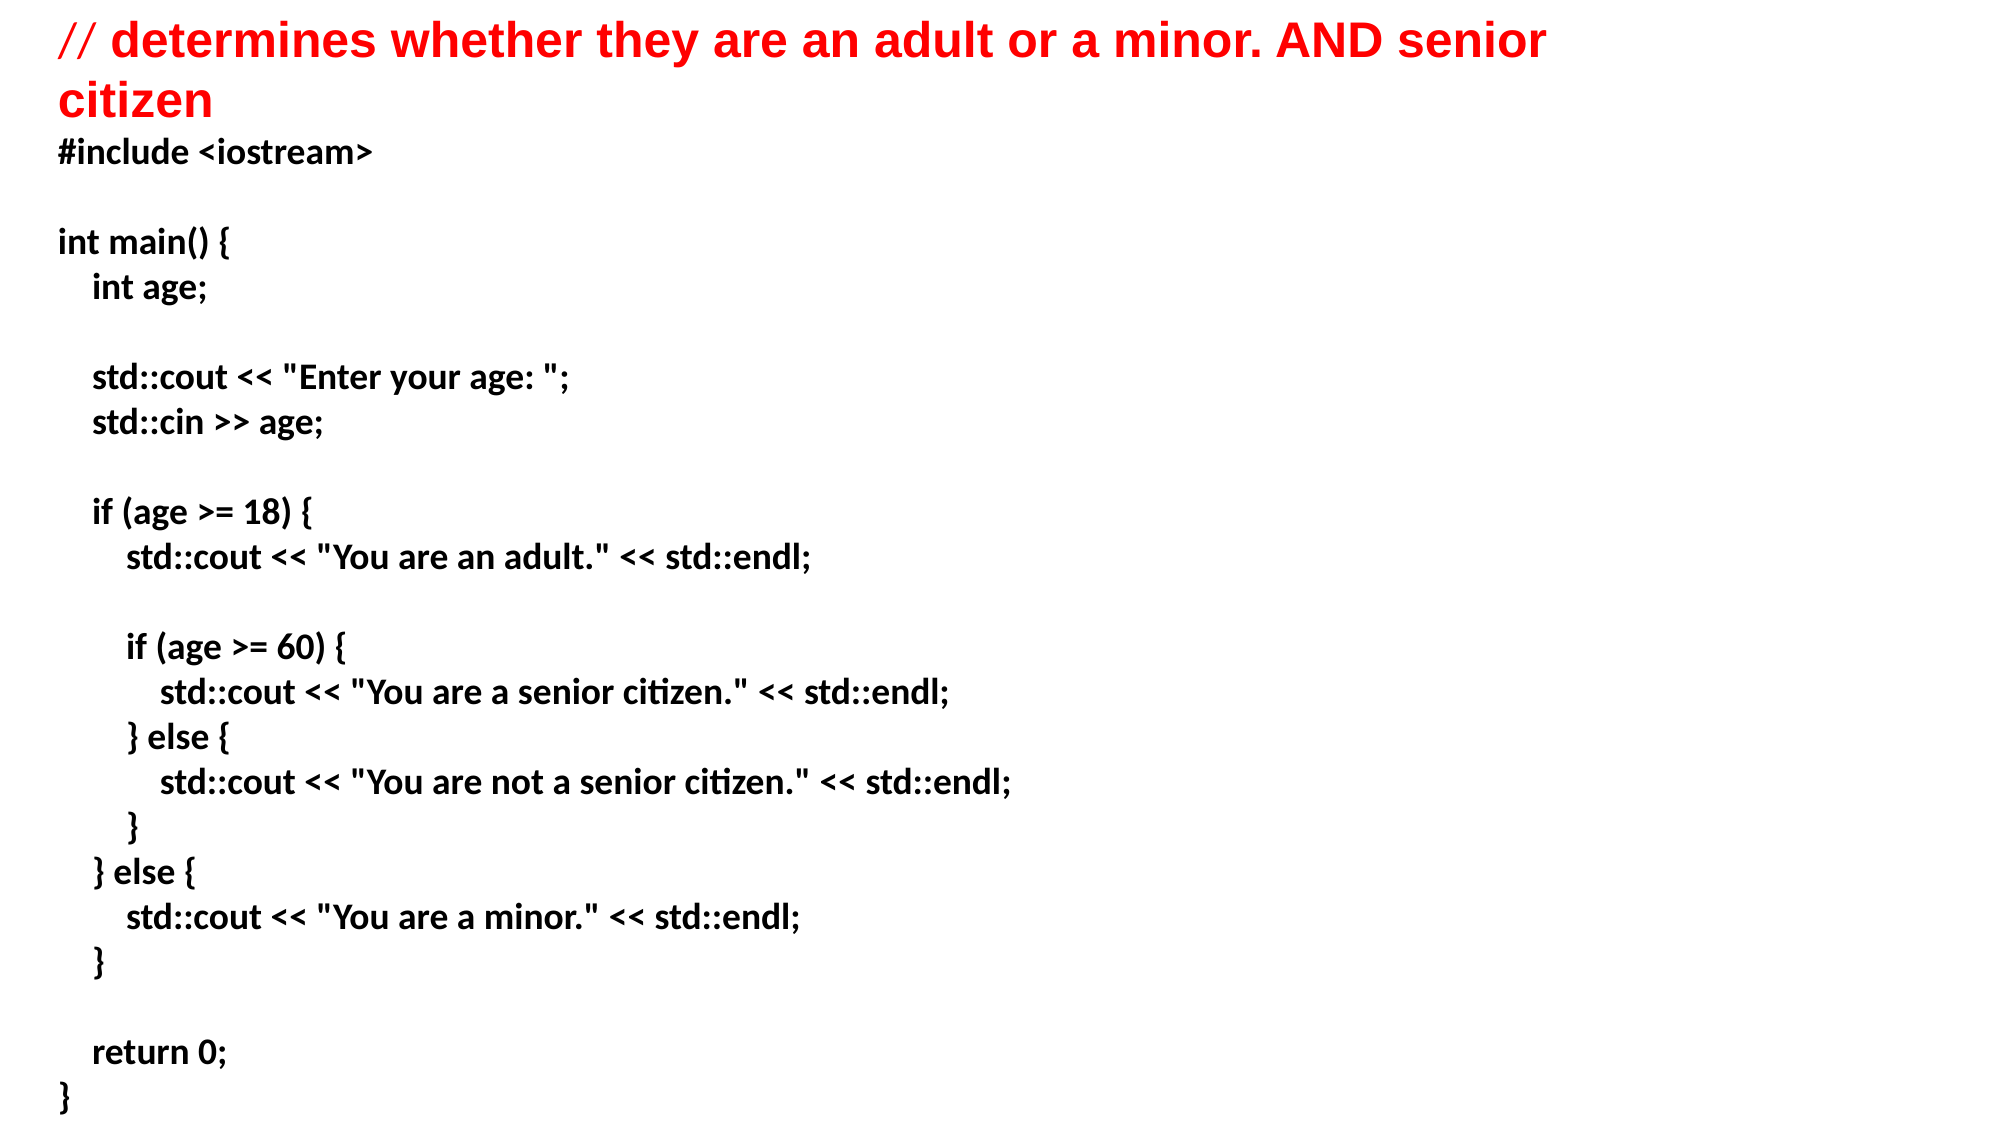

// determines whether they are an adult or a minor. AND senior citizen
#include <iostream>

int main() {
    int age;

    std::cout << "Enter your age: ";
    std::cin >> age;

    if (age >= 18) {
        std::cout << "You are an adult." << std::endl;

        if (age >= 60) {
            std::cout << "You are a senior citizen." << std::endl;
        } else {
            std::cout << "You are not a senior citizen." << std::endl;
        }
    } else {
        std::cout << "You are a minor." << std::endl;
    }

    return 0;
}